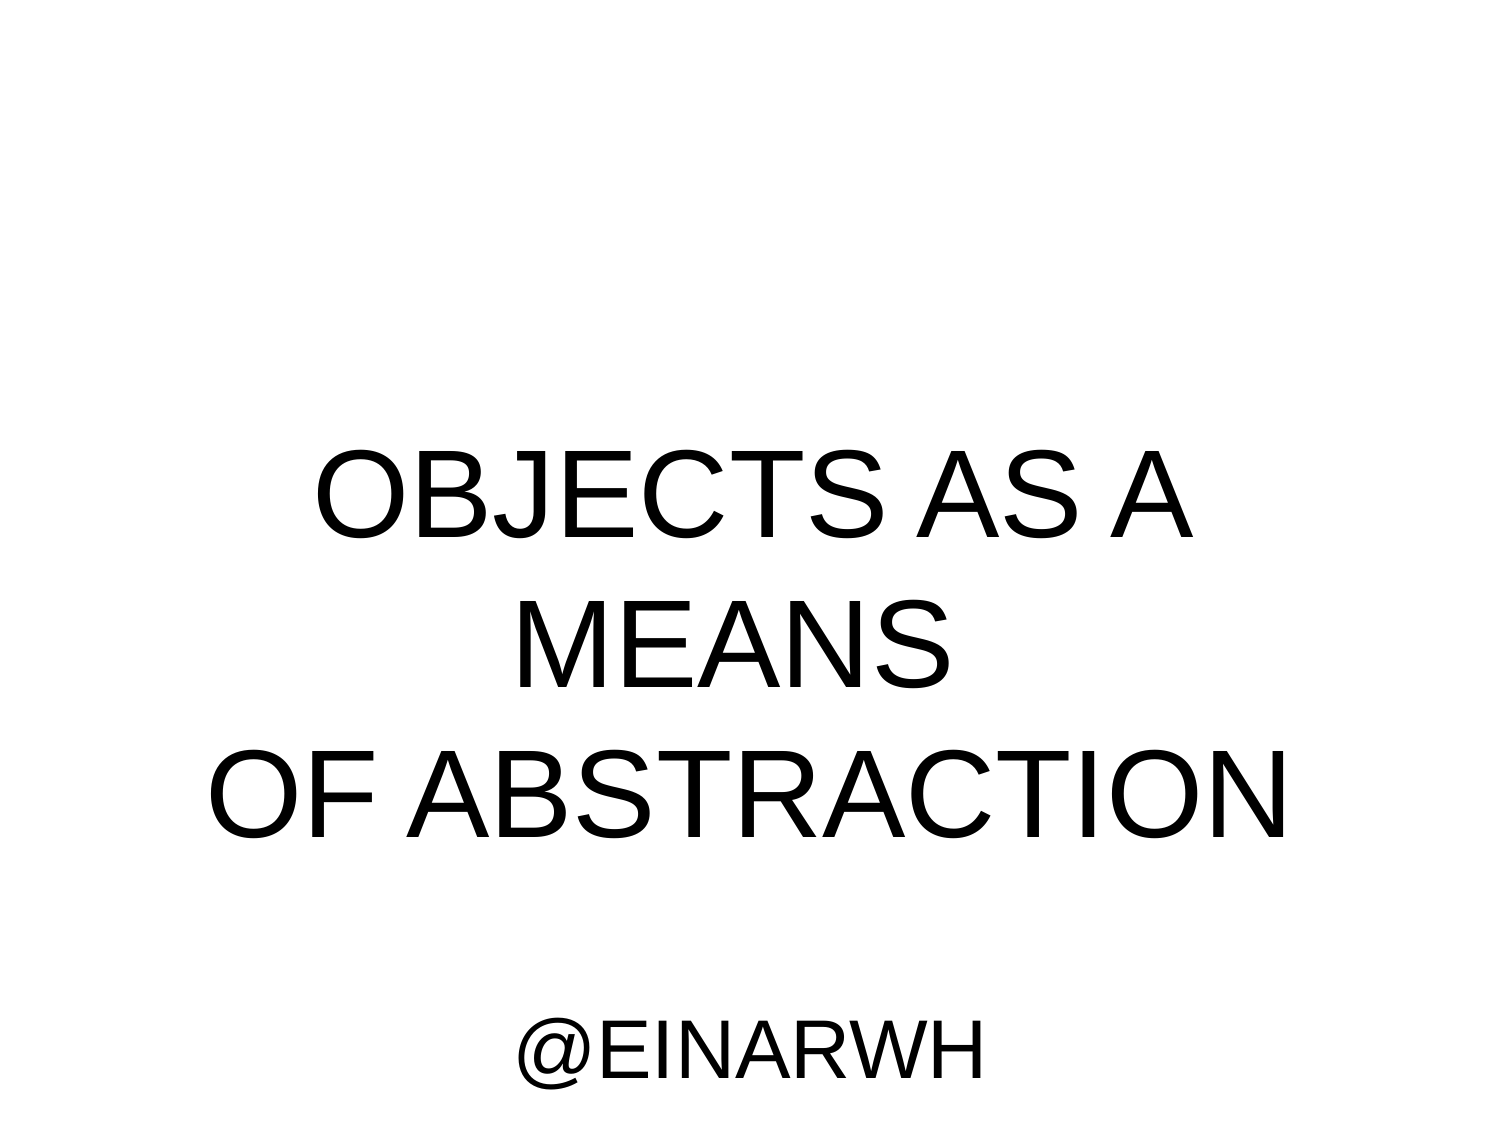

OBJECTS AS A MEANS
OF ABSTRACTION
@EINARWH